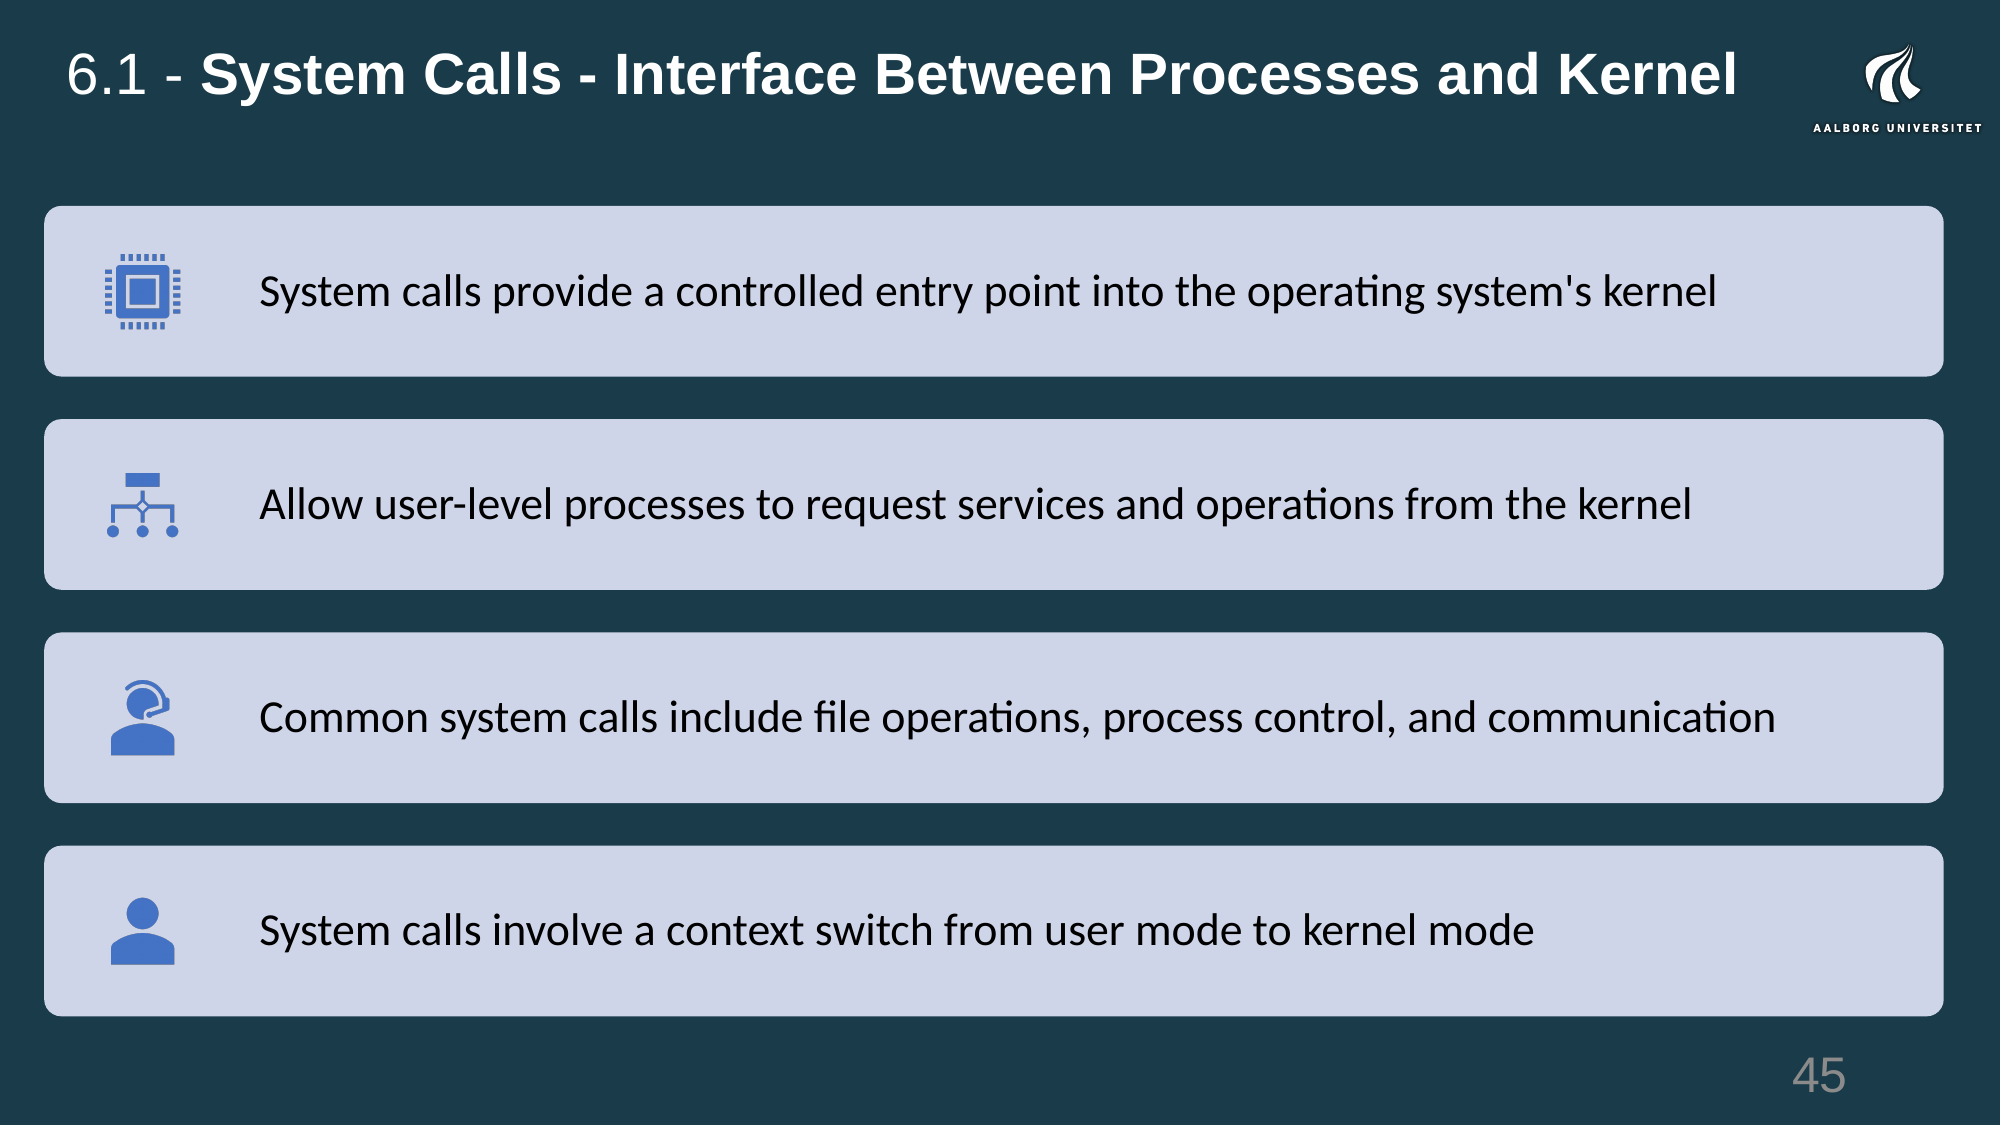

# 6.1 - System Calls - Interface Between Processes and Kernel
System calls provide a controlled entry point into the operating system's kernel
Allow user-level processes to request services and operations from the kernel
Common system calls include file operations, process control, and communication
System calls involve a context switch from user mode to kernel mode